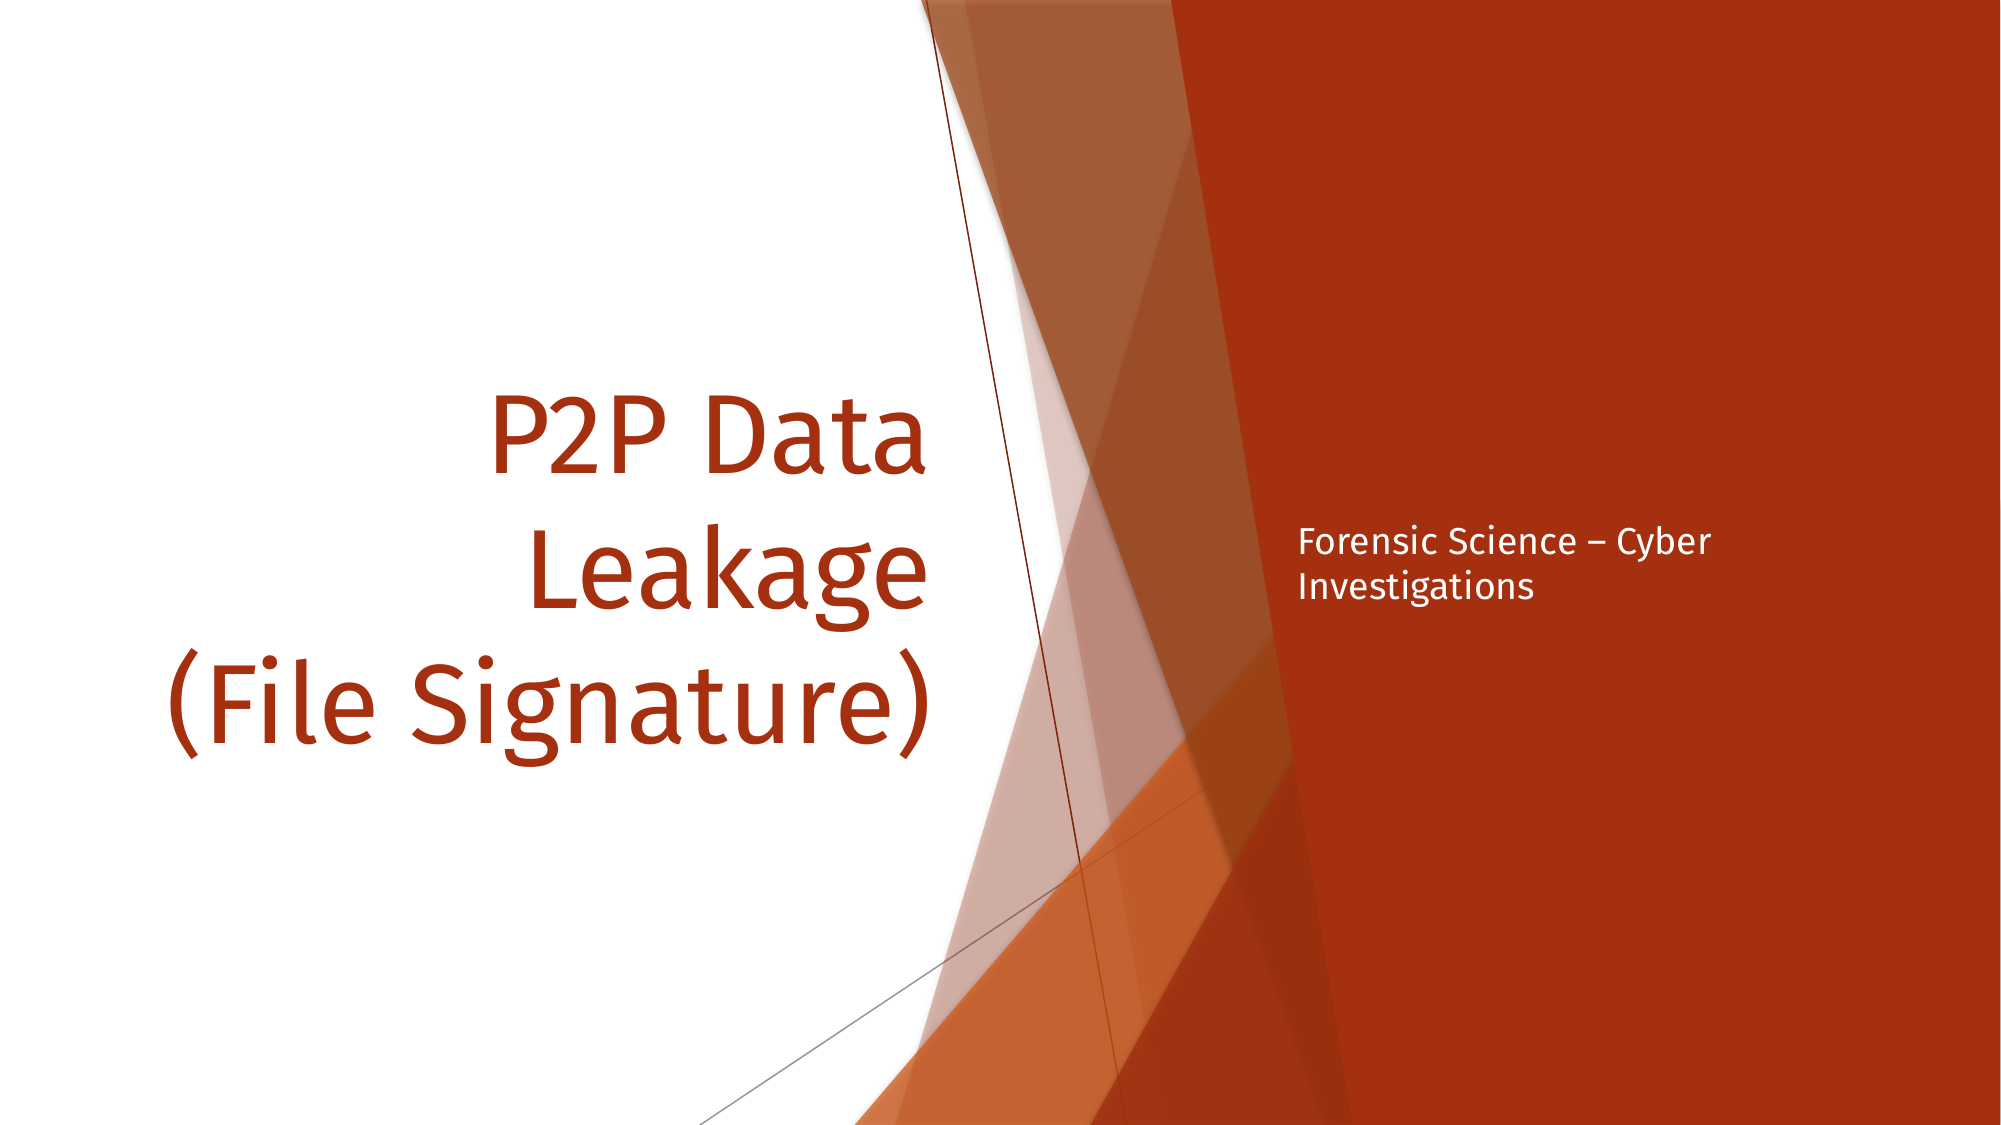

# P2P Data Leakage (File Signature)
Forensic Science – Cyber Investigations